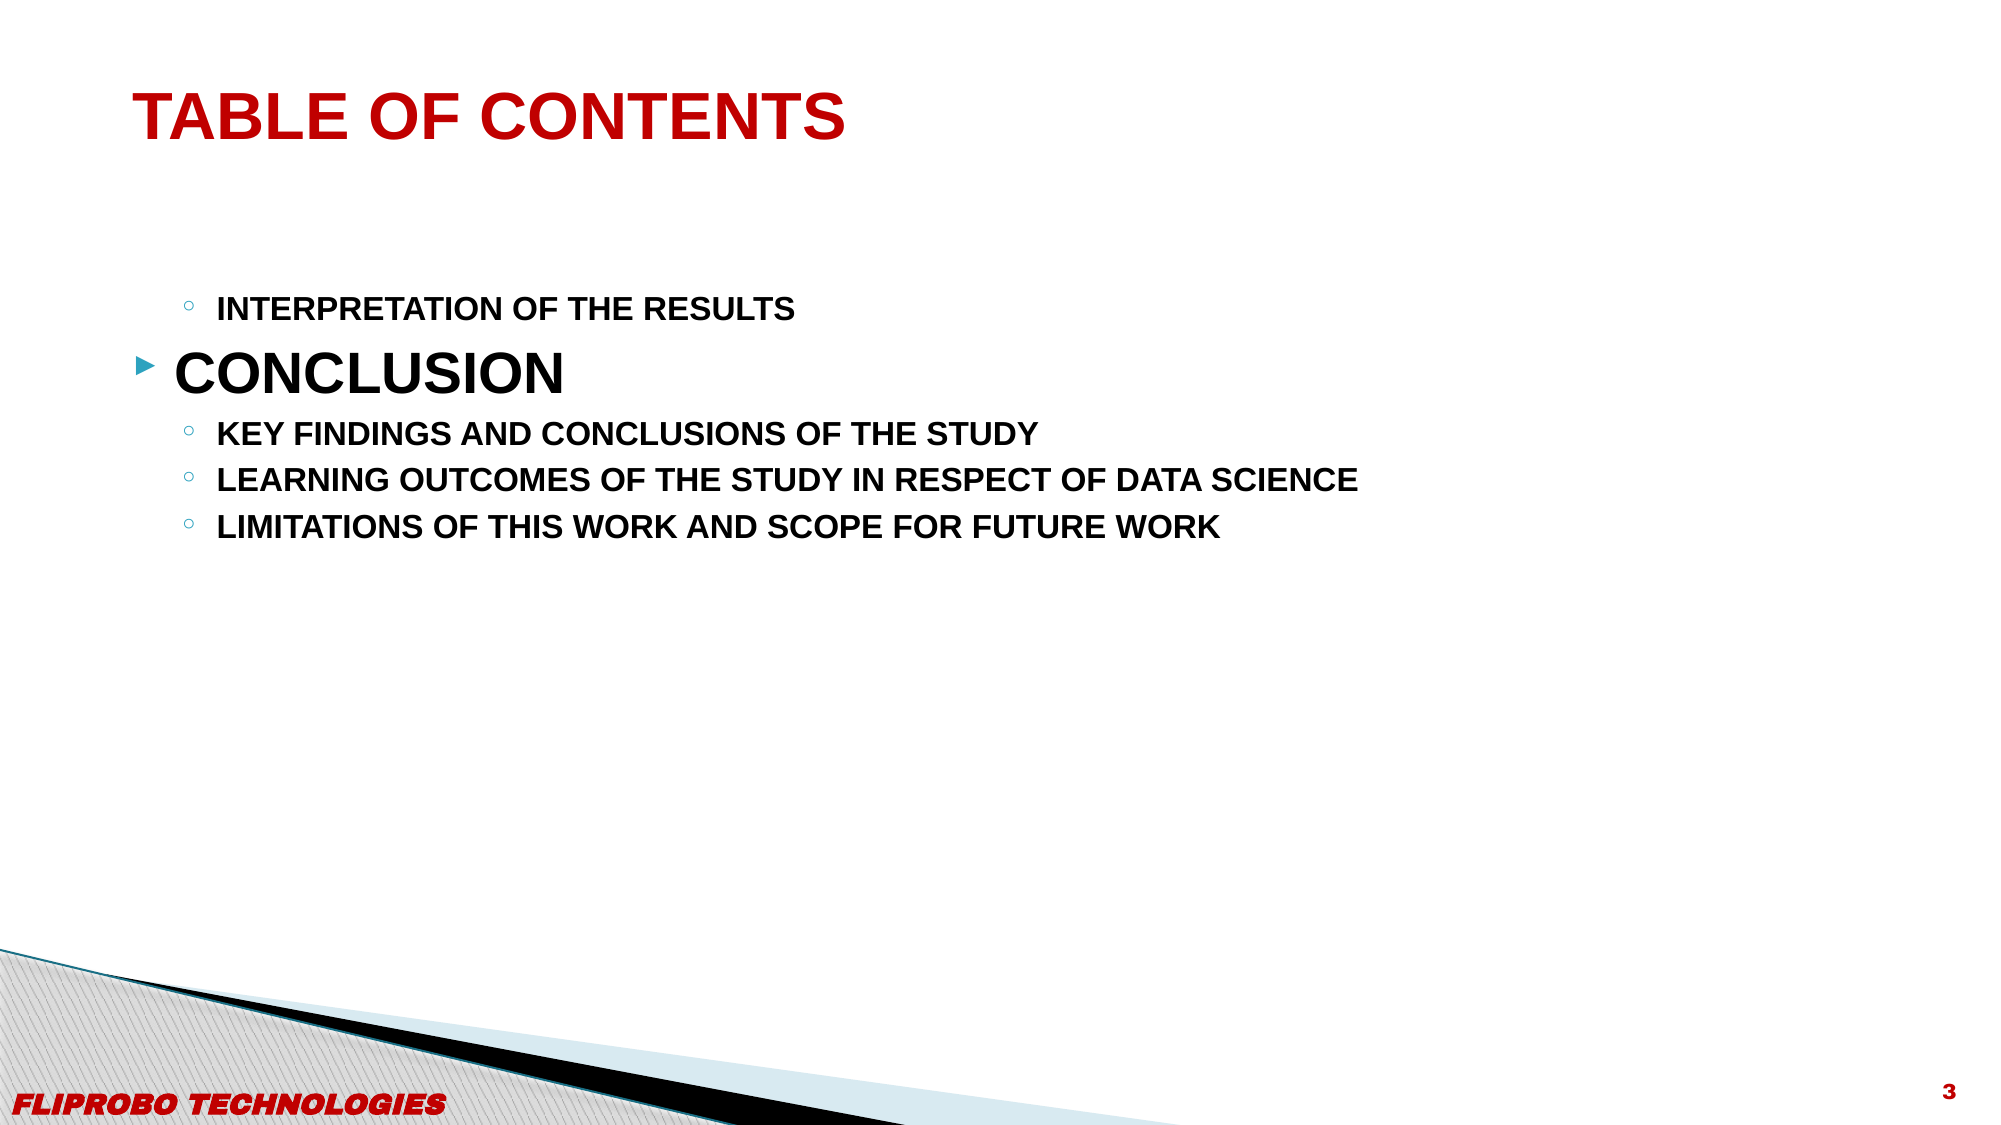

TABLE OF CONTENTS

INTERPRETATION OF THE RESULTS
CONCLUSION
KEY FINDINGS AND CONCLUSIONS OF THE STUDY
LEARNING OUTCOMES OF THE STUDY IN RESPECT OF DATA SCIENCE
LIMITATIONS OF THIS WORK AND SCOPE FOR FUTURE WORK
3
FLIPROBO TECHNOLOGIES